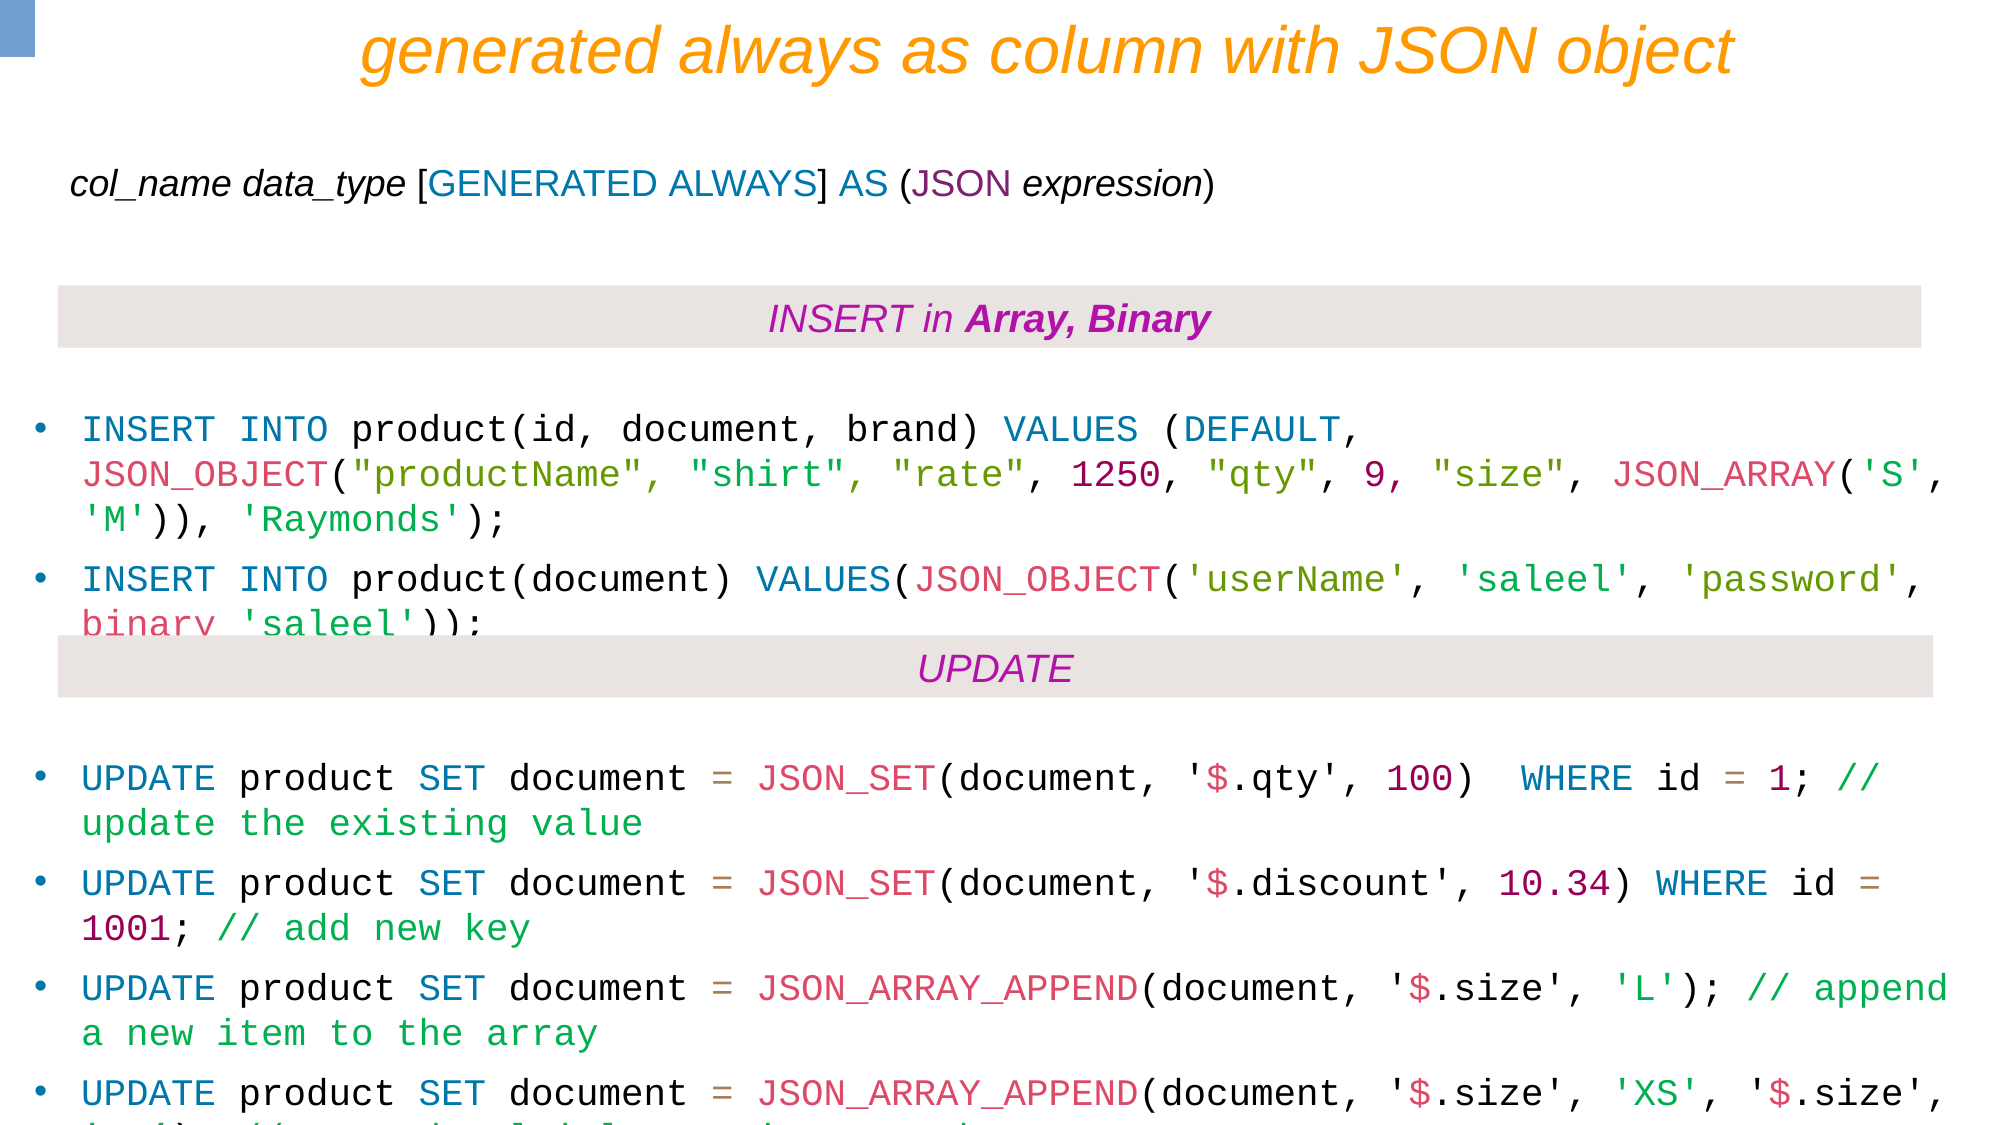

generated always as column with JSON object
col_name data_type [GENERATED ALWAYS] AS (JSON expression)
INSERT in Array, Binary
INSERT INTO product(id, document, brand) VALUES (DEFAULT, JSON_OBJECT("productName", "shirt", "rate", 1250, "qty", 9, "size", JSON_ARRAY('S', 'M')), 'Raymonds');

INSERT INTO product(document) VALUES(JSON_OBJECT('userName', 'saleel', 'password', binary 'saleel'));
UPDATE
UPDATE product SET document = JSON_SET(document, '$.qty', 100)  WHERE id = 1; // update the existing value

UPDATE product SET document = JSON_SET(document, '$.discount', 10.34) WHERE id = 1001; // add new key

UPDATE product SET document = JSON_ARRAY_APPEND(document, '$.size', 'L'); // append a new item to the array

UPDATE product SET document = JSON_ARRAY_APPEND(document, '$.size', 'XS', '$.size', 'XL’); // append multiple new item to the array

UPDATE product SET document = JSON_REMOVE(document, '$.size[0]’); // remove element from array